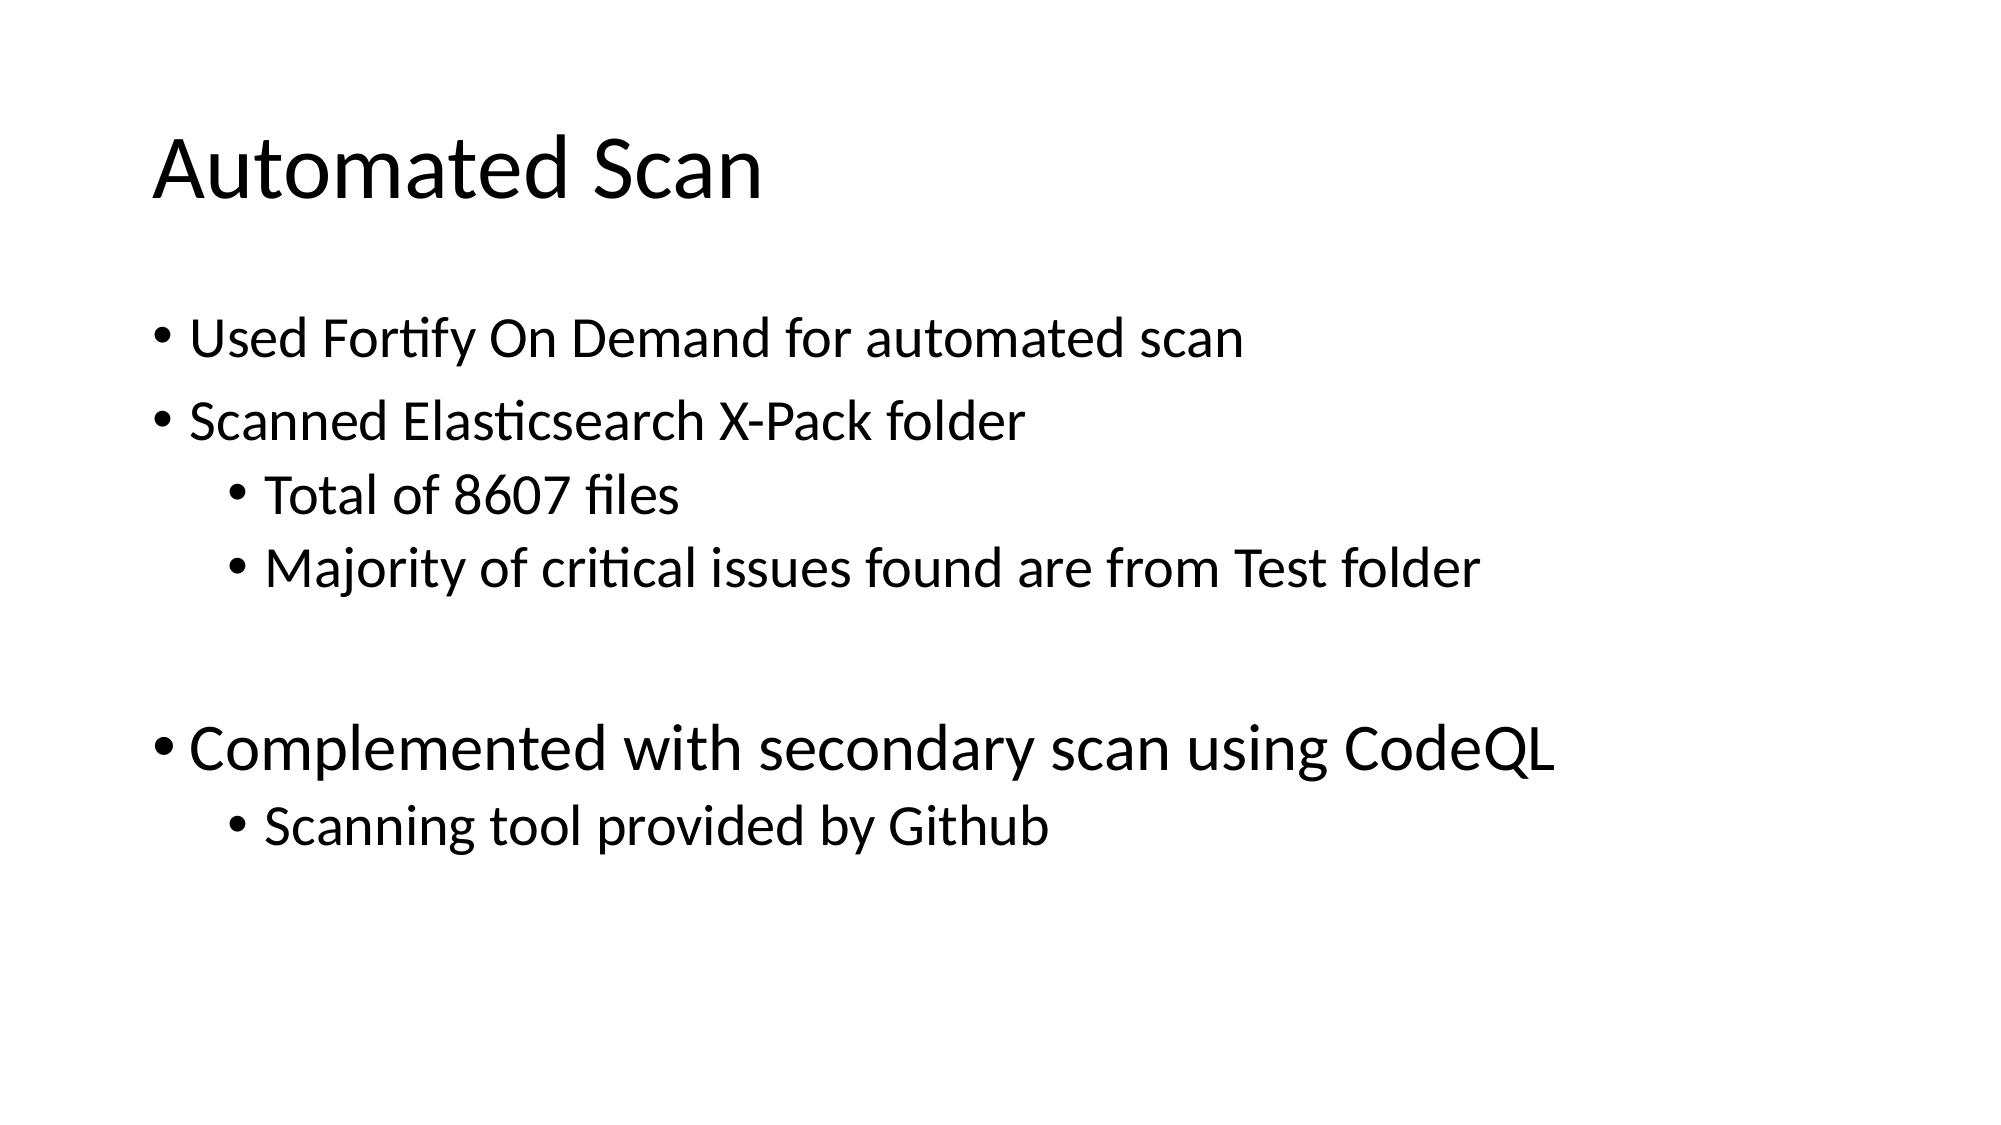

# Automated Scan
Used Fortify On Demand for automated scan
Scanned Elasticsearch X-Pack folder
Total of 8607 files
Majority of critical issues found are from Test folder

Complemented with secondary scan using CodeQL
Scanning tool provided by Github